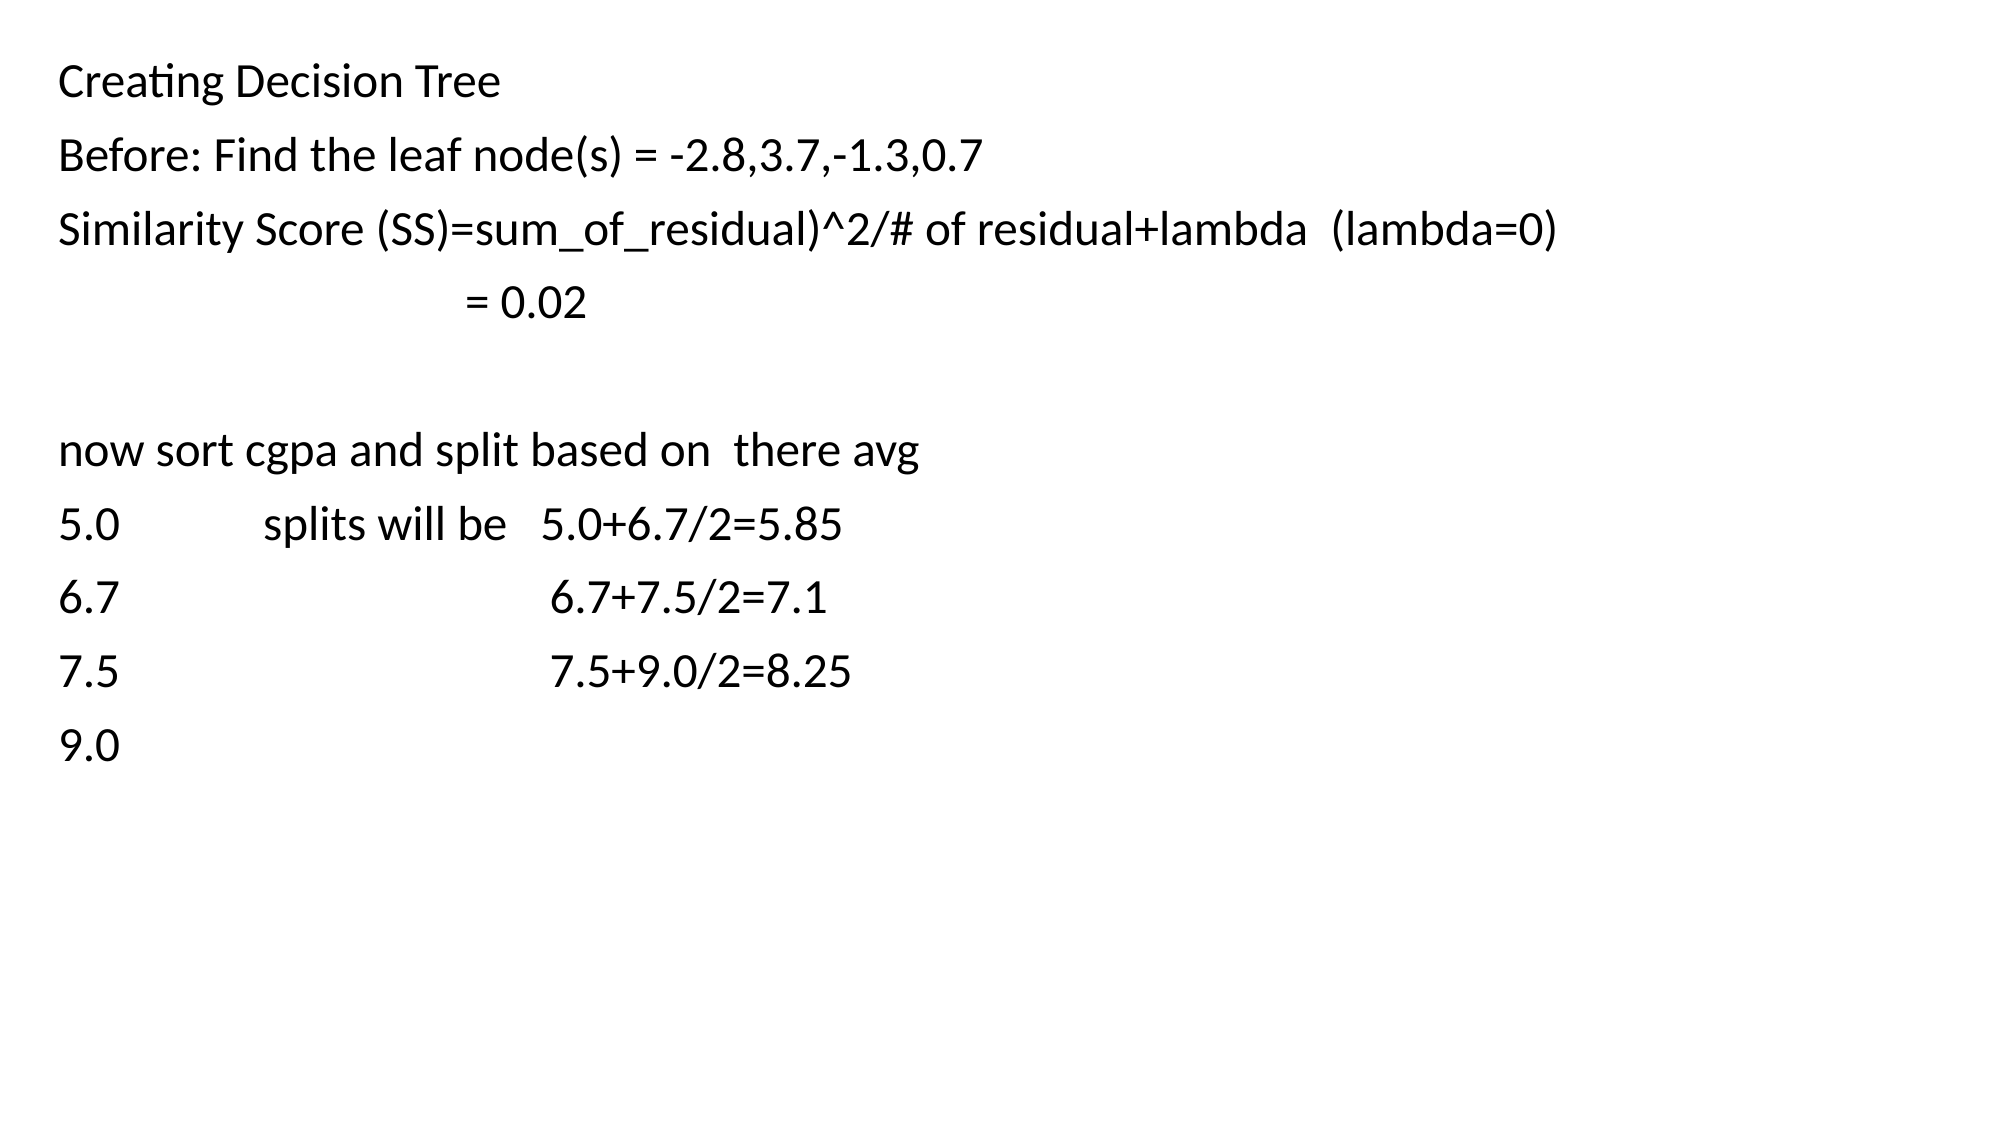

Creating Decision Tree
Before: Find the leaf node(s) = -2.8,3.7,-1.3,0.7
Similarity Score (SS)=sum_of_residual)^2/# of residual+lambda  (lambda=0)
                                     = 0.02

now sort cgpa and split based on  there avg
5.0             splits will be   5.0+6.7/2=5.85
6.7                                       6.7+7.5/2=7.1
7.5                                       7.5+9.0/2=8.25
9.0